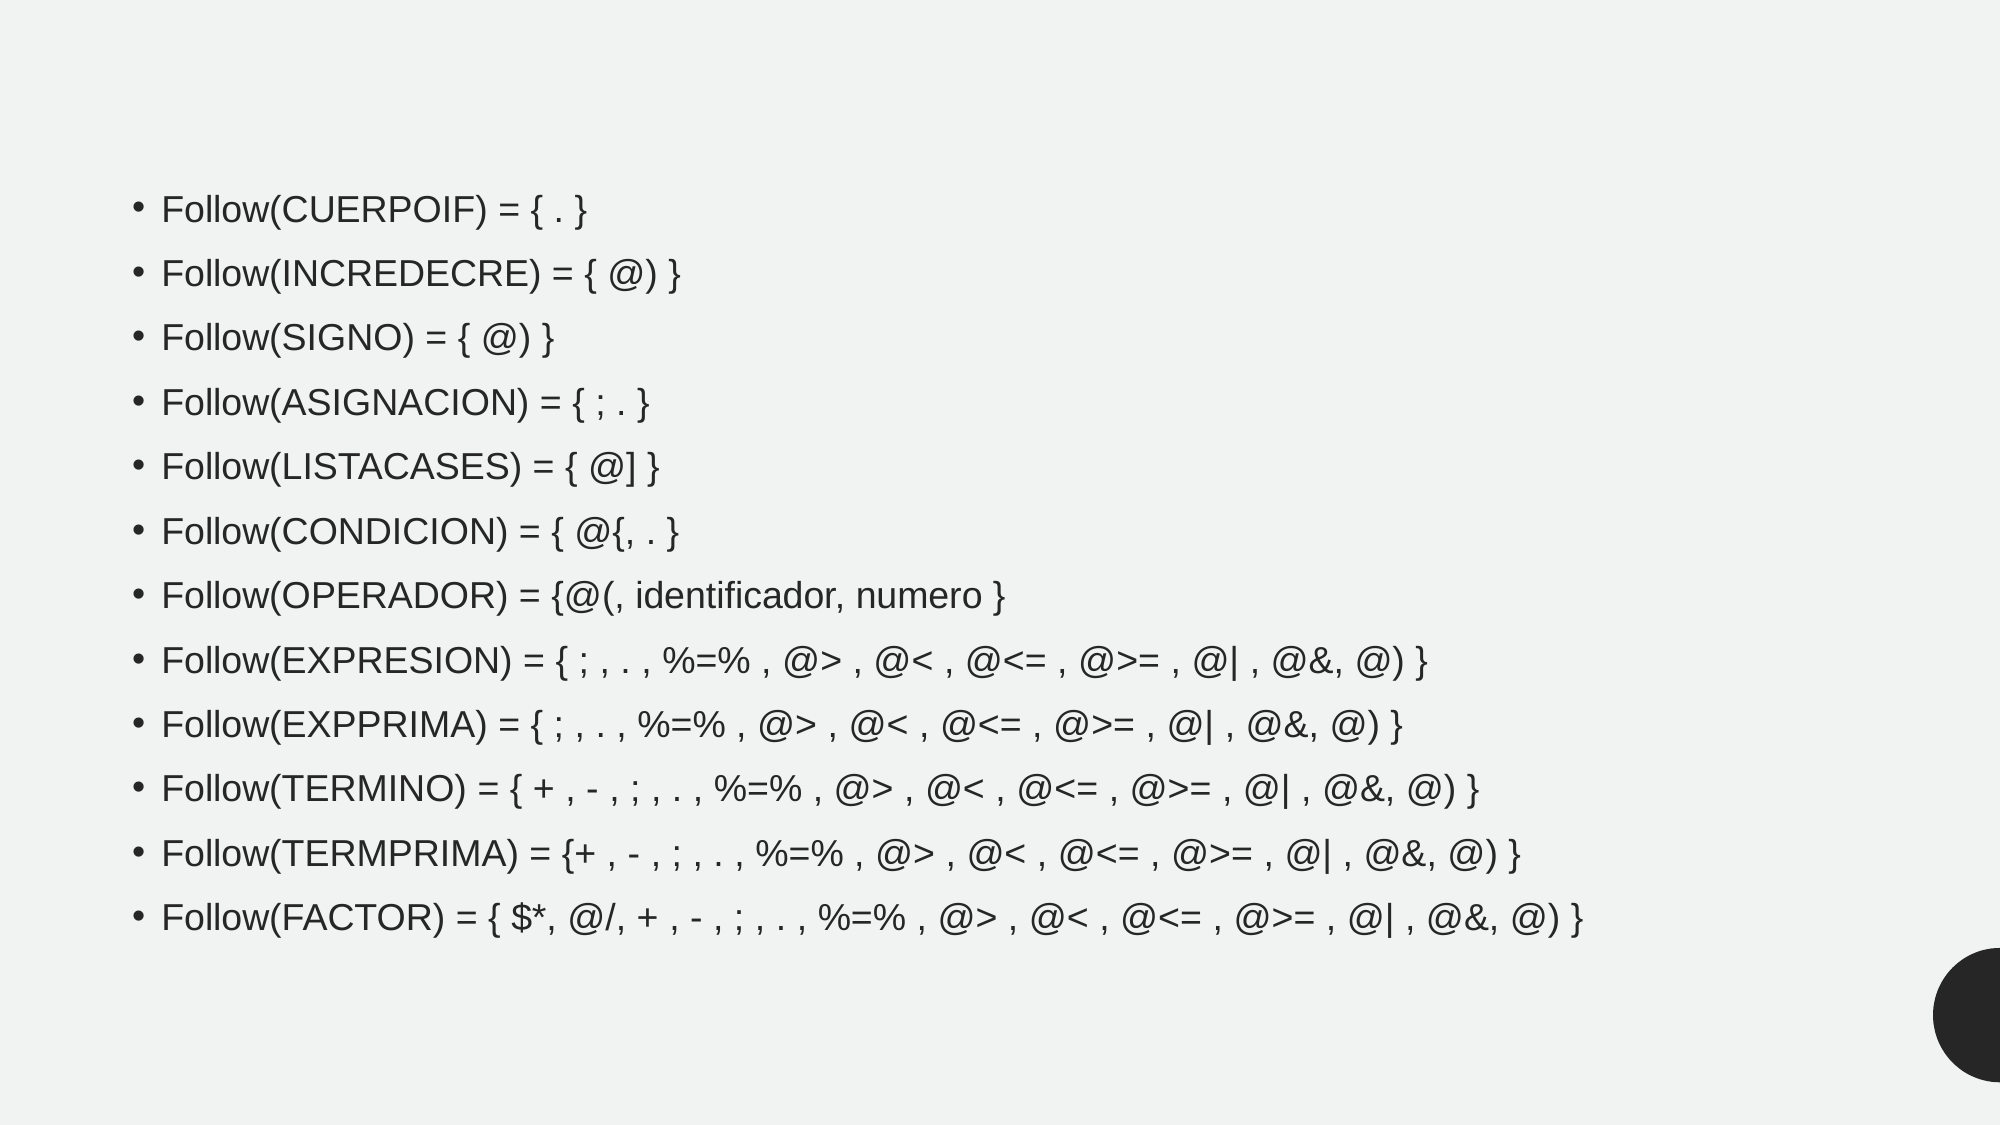

Follow(CUERPOIF) = { . }
Follow(INCREDECRE) = { @) }
Follow(SIGNO) = { @) }
Follow(ASIGNACION) = { ; . }
Follow(LISTACASES) = { @] }
Follow(CONDICION) = { @{, . }
Follow(OPERADOR) = {@(, identificador, numero }
Follow(EXPRESION) = { ; , . , %=% , @> , @< , @<= , @>= , @| , @&, @) }
Follow(EXPPRIMA) = { ; , . , %=% , @> , @< , @<= , @>= , @| , @&, @) }
Follow(TERMINO) = { + , - , ; , . , %=% , @> , @< , @<= , @>= , @| , @&, @) }
Follow(TERMPRIMA) = {+ , - , ; , . , %=% , @> , @< , @<= , @>= , @| , @&, @) }
Follow(FACTOR) = { $*, @/, + , - , ; , . , %=% , @> , @< , @<= , @>= , @| , @&, @) }